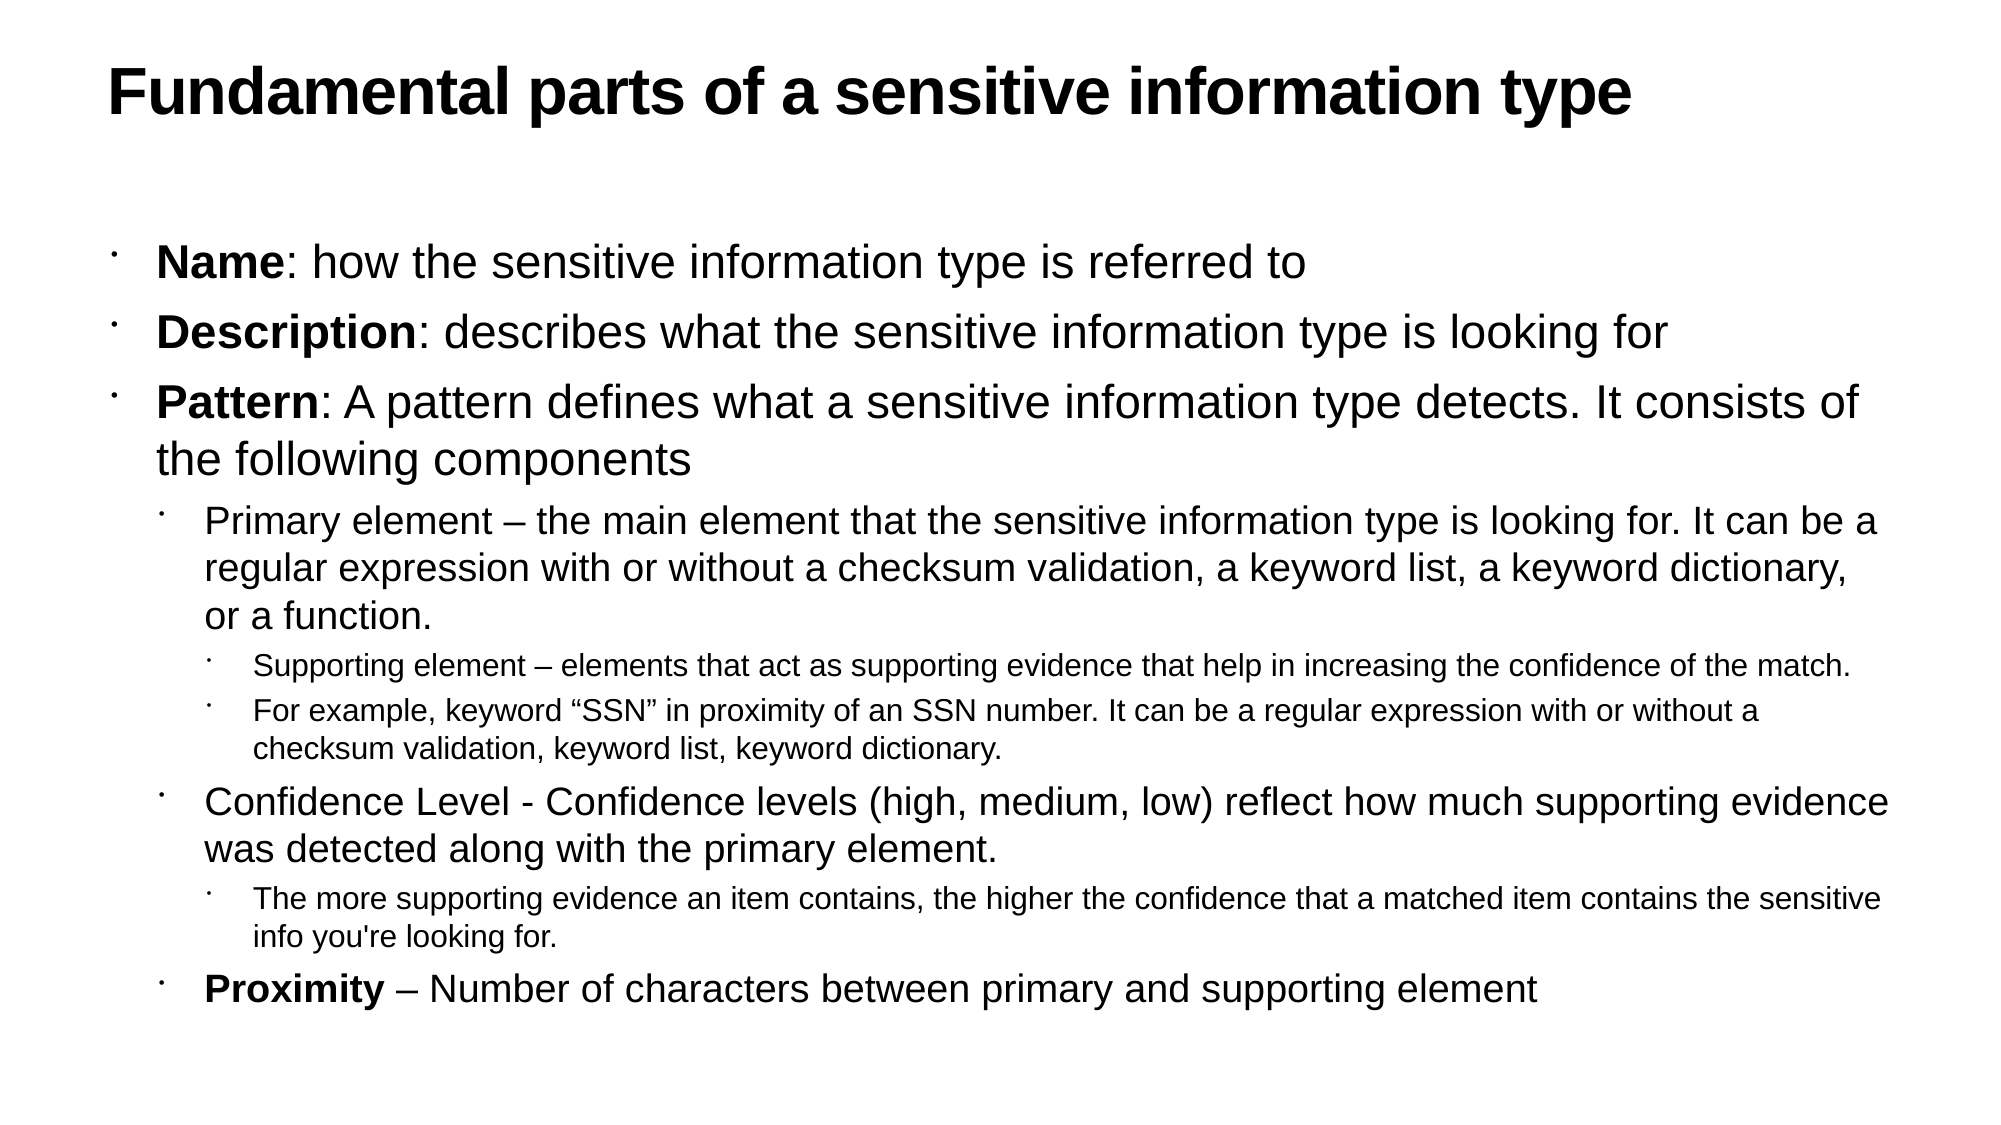

# Fundamental parts of a sensitive information type
Name: how the sensitive information type is referred to
Description: describes what the sensitive information type is looking for
Pattern: A pattern defines what a sensitive information type detects. It consists of the following components
Primary element – the main element that the sensitive information type is looking for. It can be a regular expression with or without a checksum validation, a keyword list, a keyword dictionary, or a function.
Supporting element – elements that act as supporting evidence that help in increasing the confidence of the match.
For example, keyword “SSN” in proximity of an SSN number. It can be a regular expression with or without a checksum validation, keyword list, keyword dictionary.
Confidence Level - Confidence levels (high, medium, low) reflect how much supporting evidence was detected along with the primary element.
The more supporting evidence an item contains, the higher the confidence that a matched item contains the sensitive info you're looking for.
Proximity – Number of characters between primary and supporting element